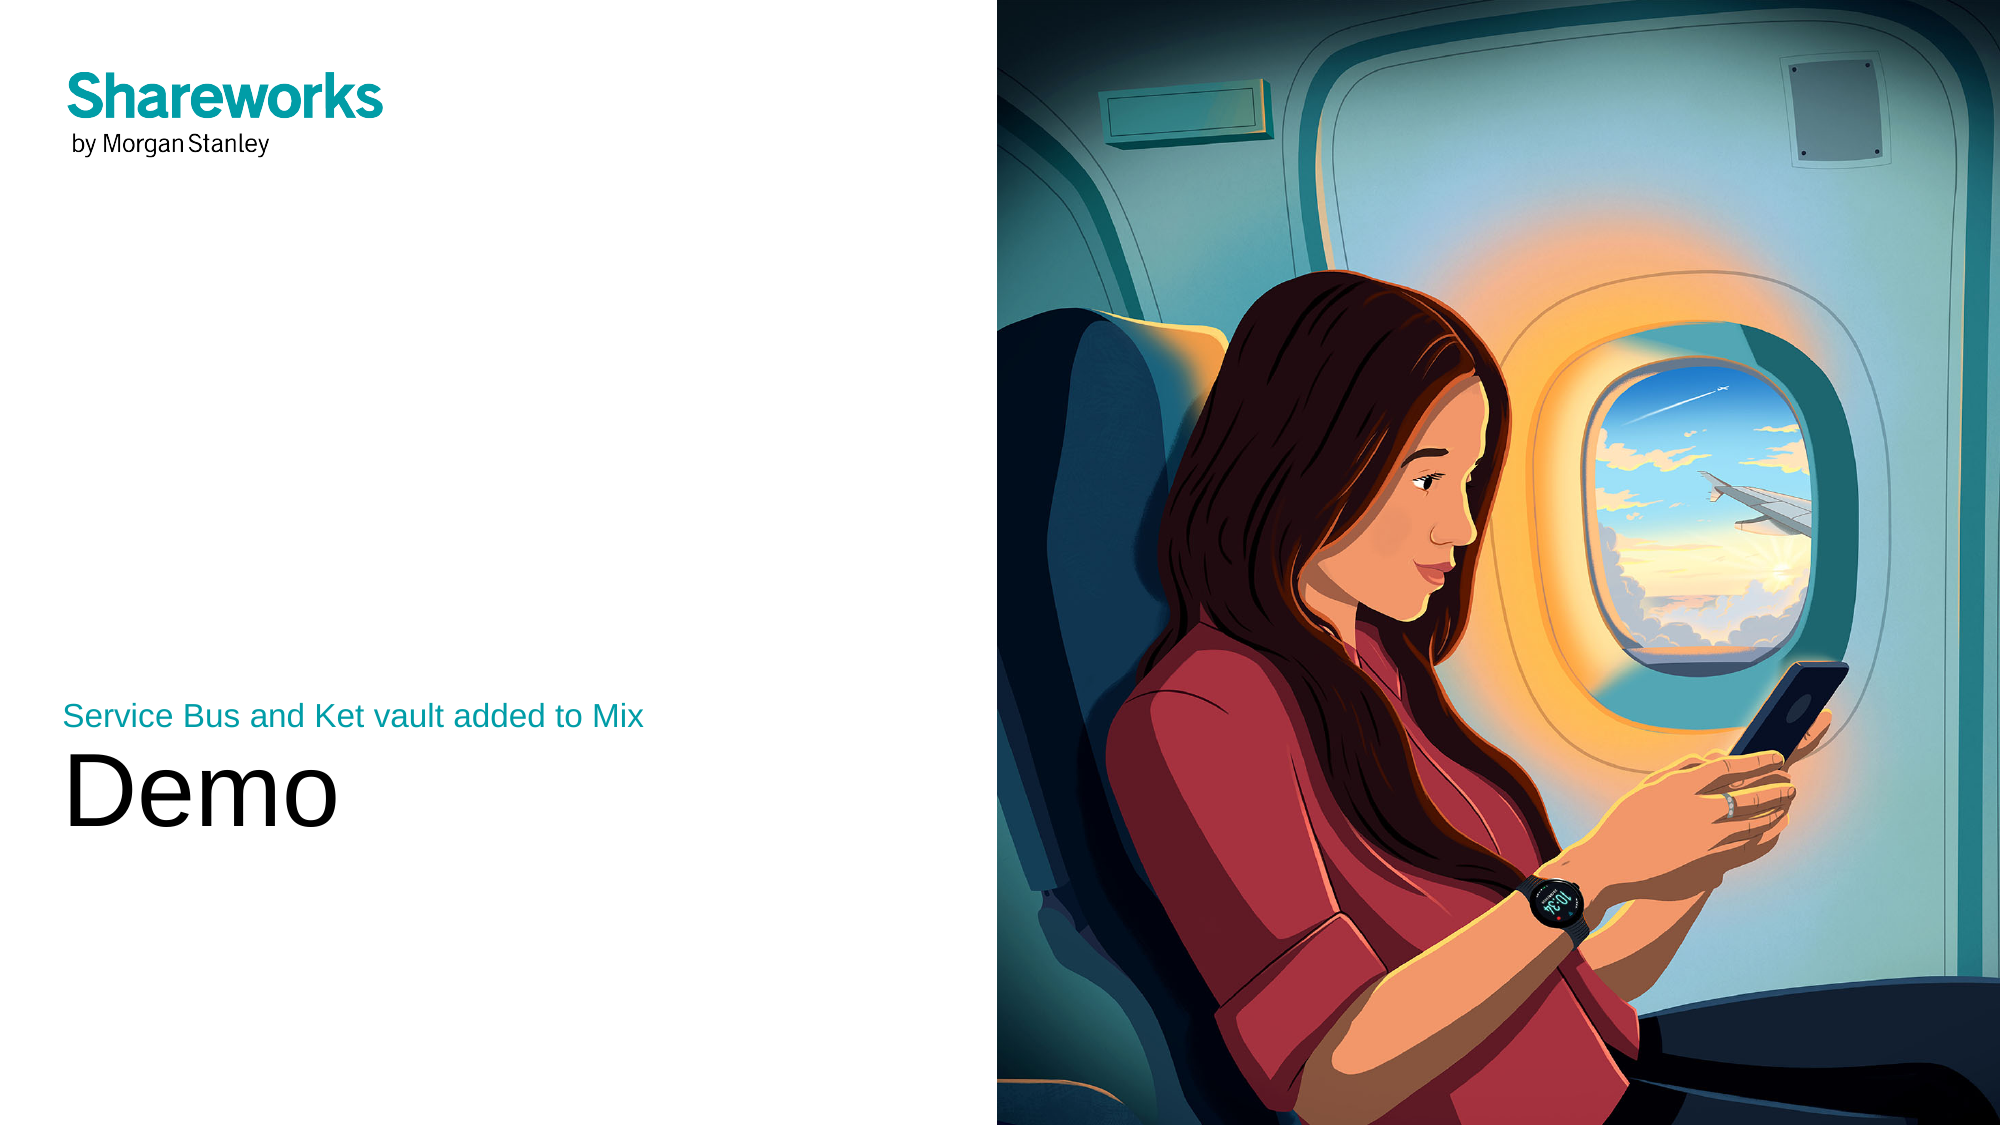

Service Bus and Ket vault added to Mix
Demo